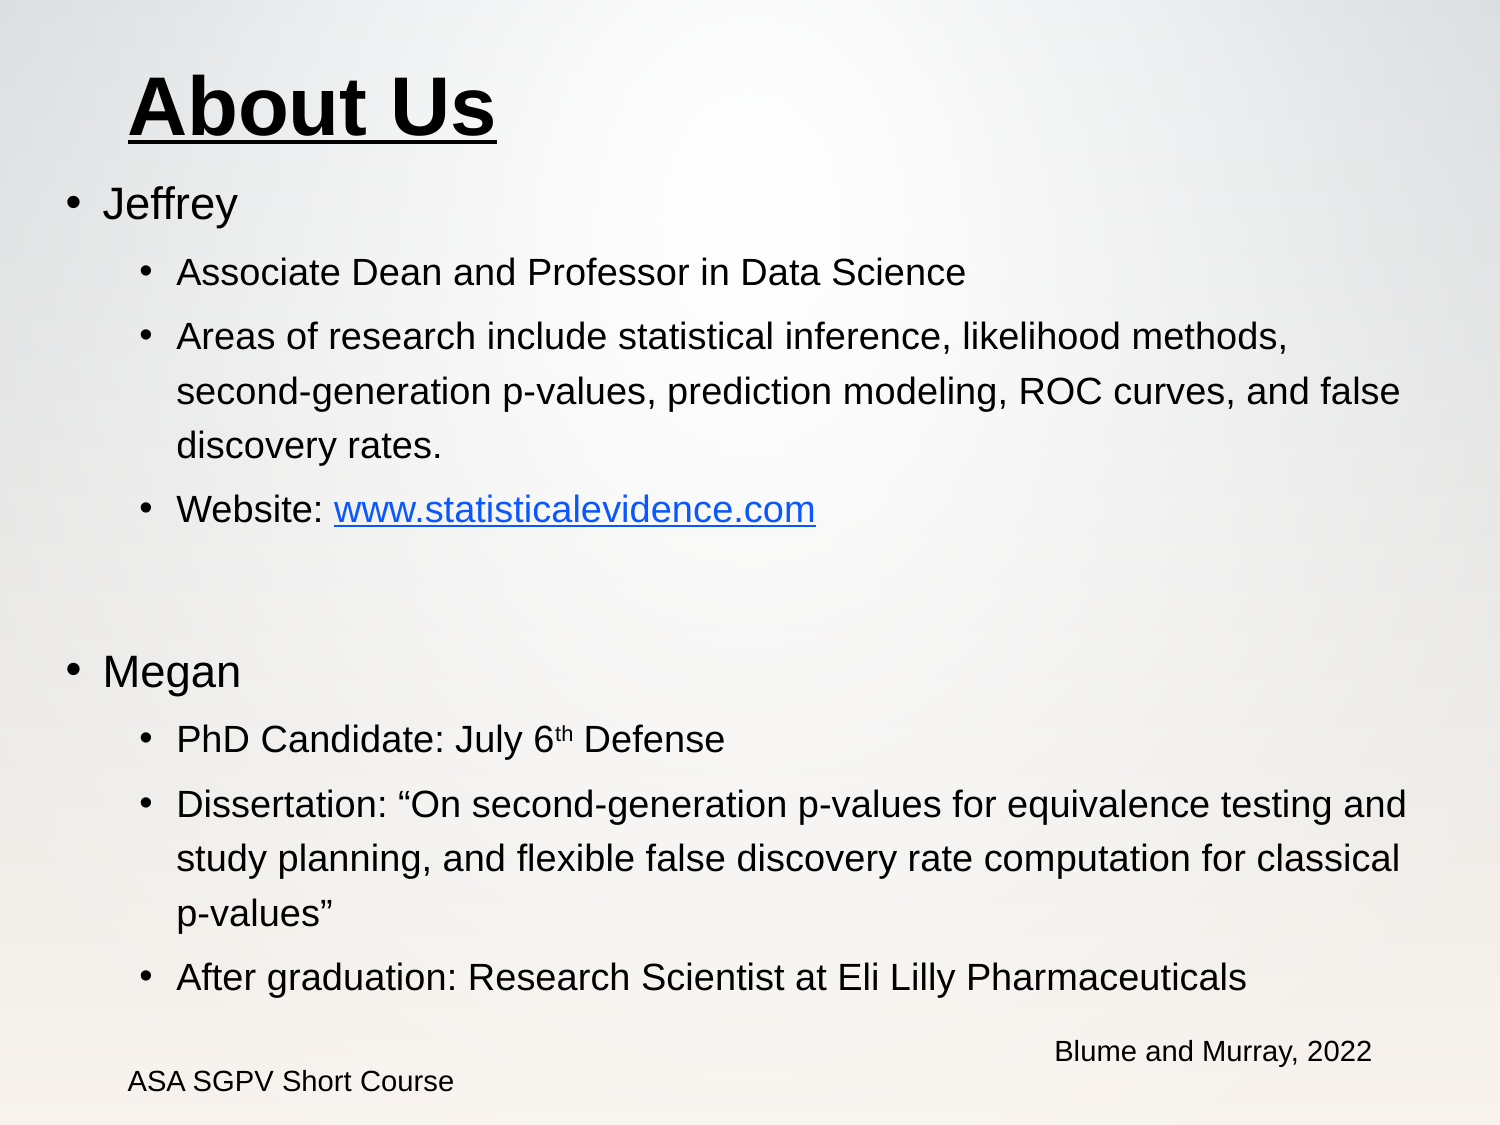

# About Us
Jeffrey
Associate Dean and Professor in Data Science
Areas of research include statistical inference, likelihood methods, second-generation p-values, prediction modeling, ROC curves, and false discovery rates.
Website: www.statisticalevidence.com

Megan
PhD Candidate: July 6th Defense
Dissertation: “On second-generation p-values for equivalence testing and study planning, and flexible false discovery rate computation for classical p-values”
After graduation: Research Scientist at Eli Lilly Pharmaceuticals
Blume and Murray, 2022
ASA SGPV Short Course